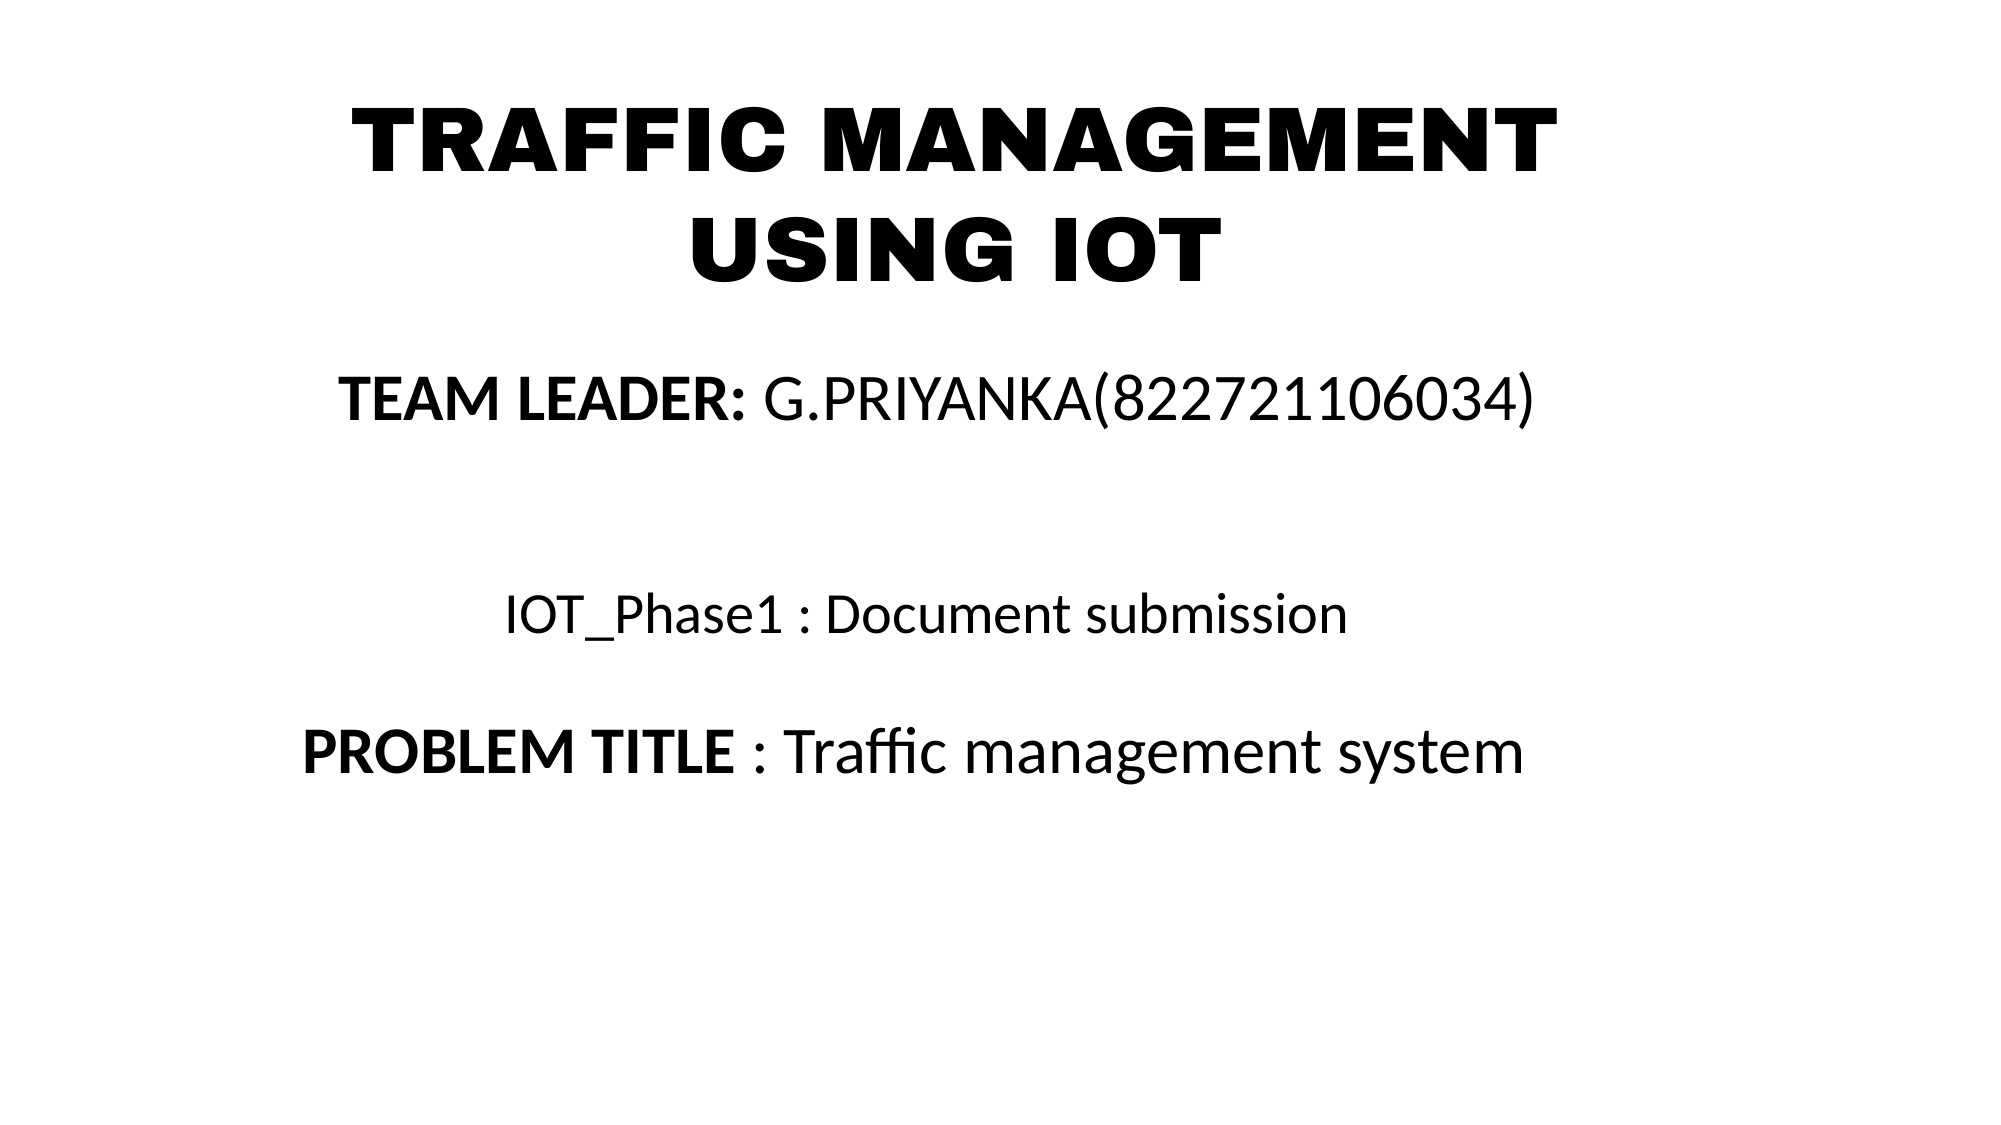

TRAFFIC MANAGEMENT USING IOT
TEAM LEADER: G.PRIYANKA(822721106034)

IOT_Phase1 : Document submission
PROBLEM TITLE : Traffic management system